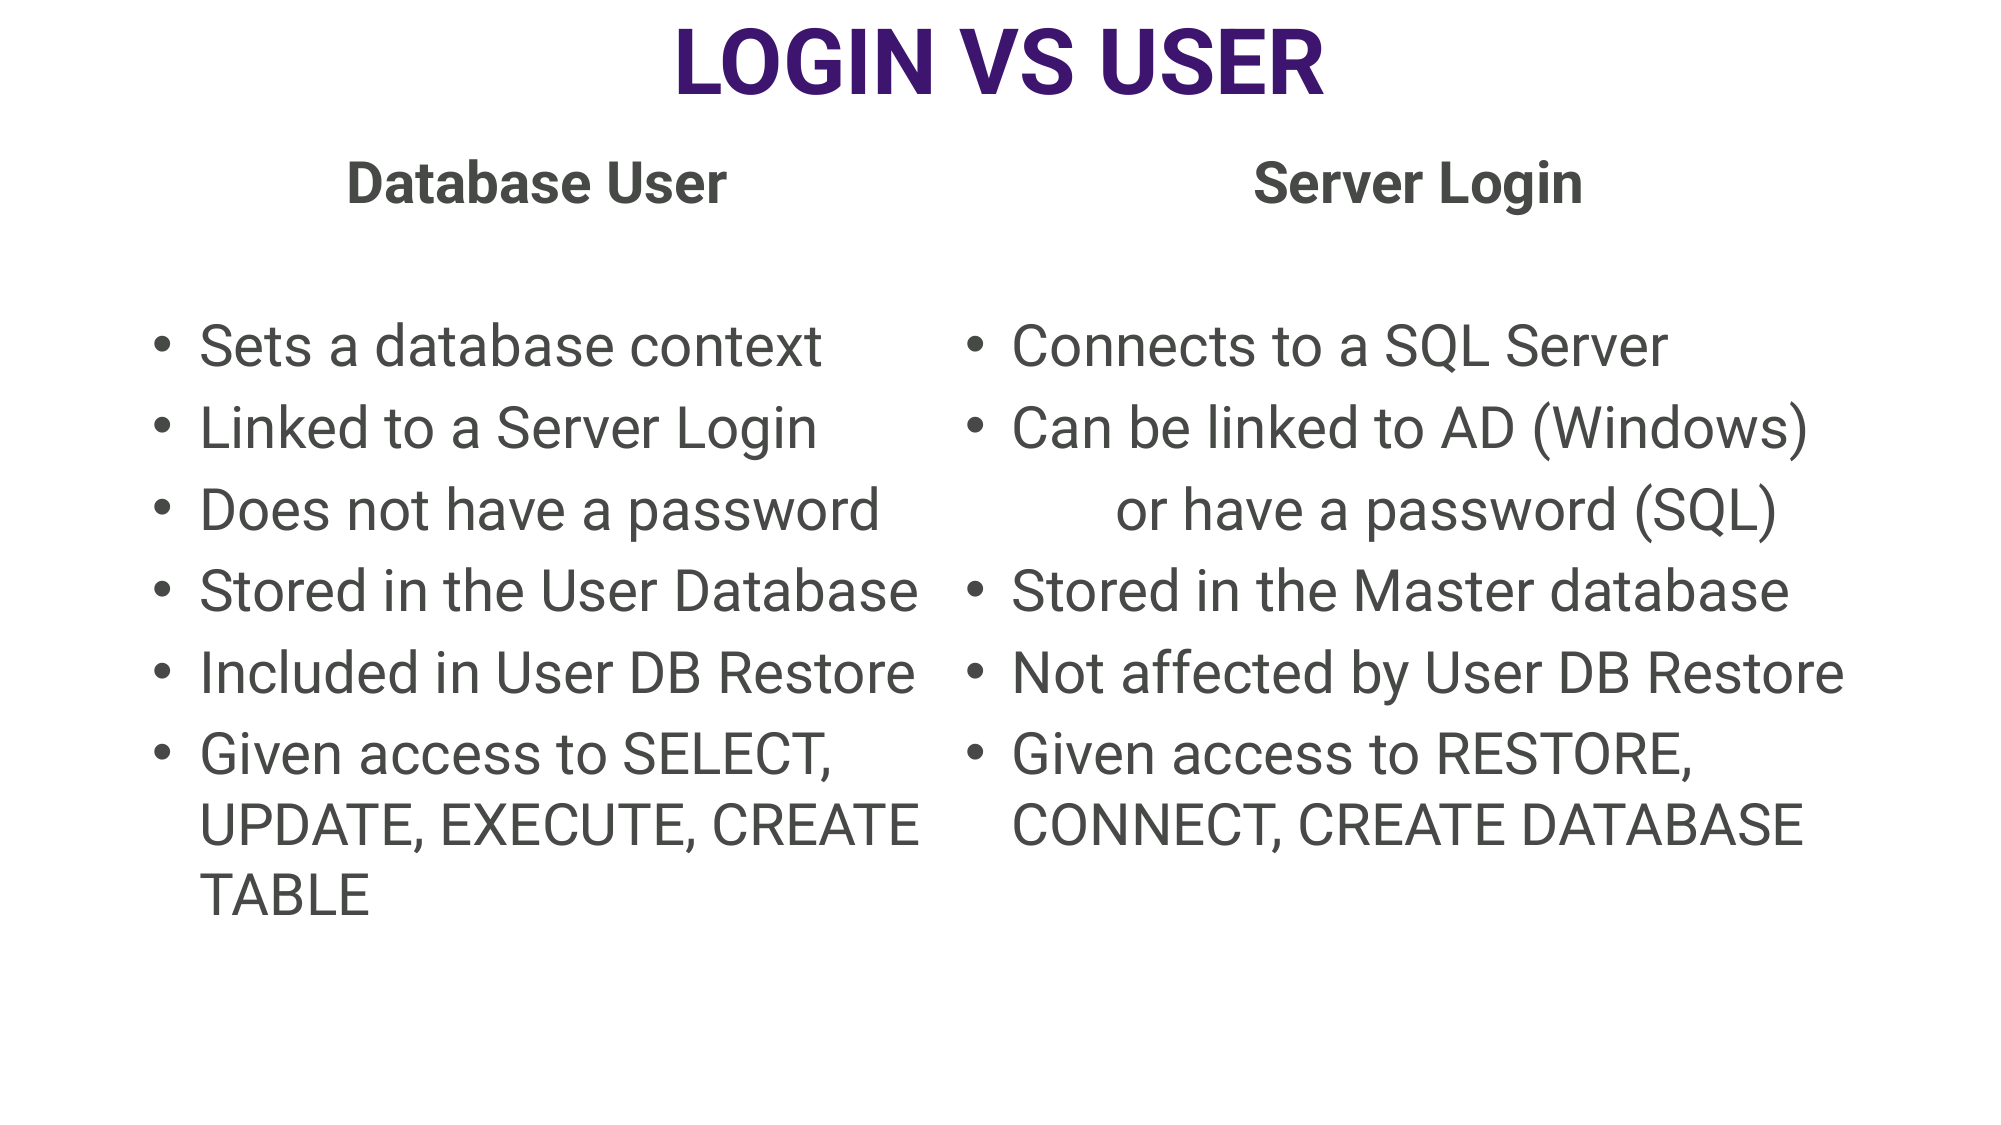

# Login vs usEr
Database User

Sets a database context
Linked to a Server Login
Does not have a password
Stored in the User Database
Included in User DB Restore
Given access to SELECT, UPDATE, EXECUTE, CREATE TABLE

Server Login

Connects to a SQL Server
Can be linked to AD (Windows)
	or have a password (SQL)
Stored in the Master database
Not affected by User DB Restore
Given access to RESTORE, CONNECT, CREATE DATABASE